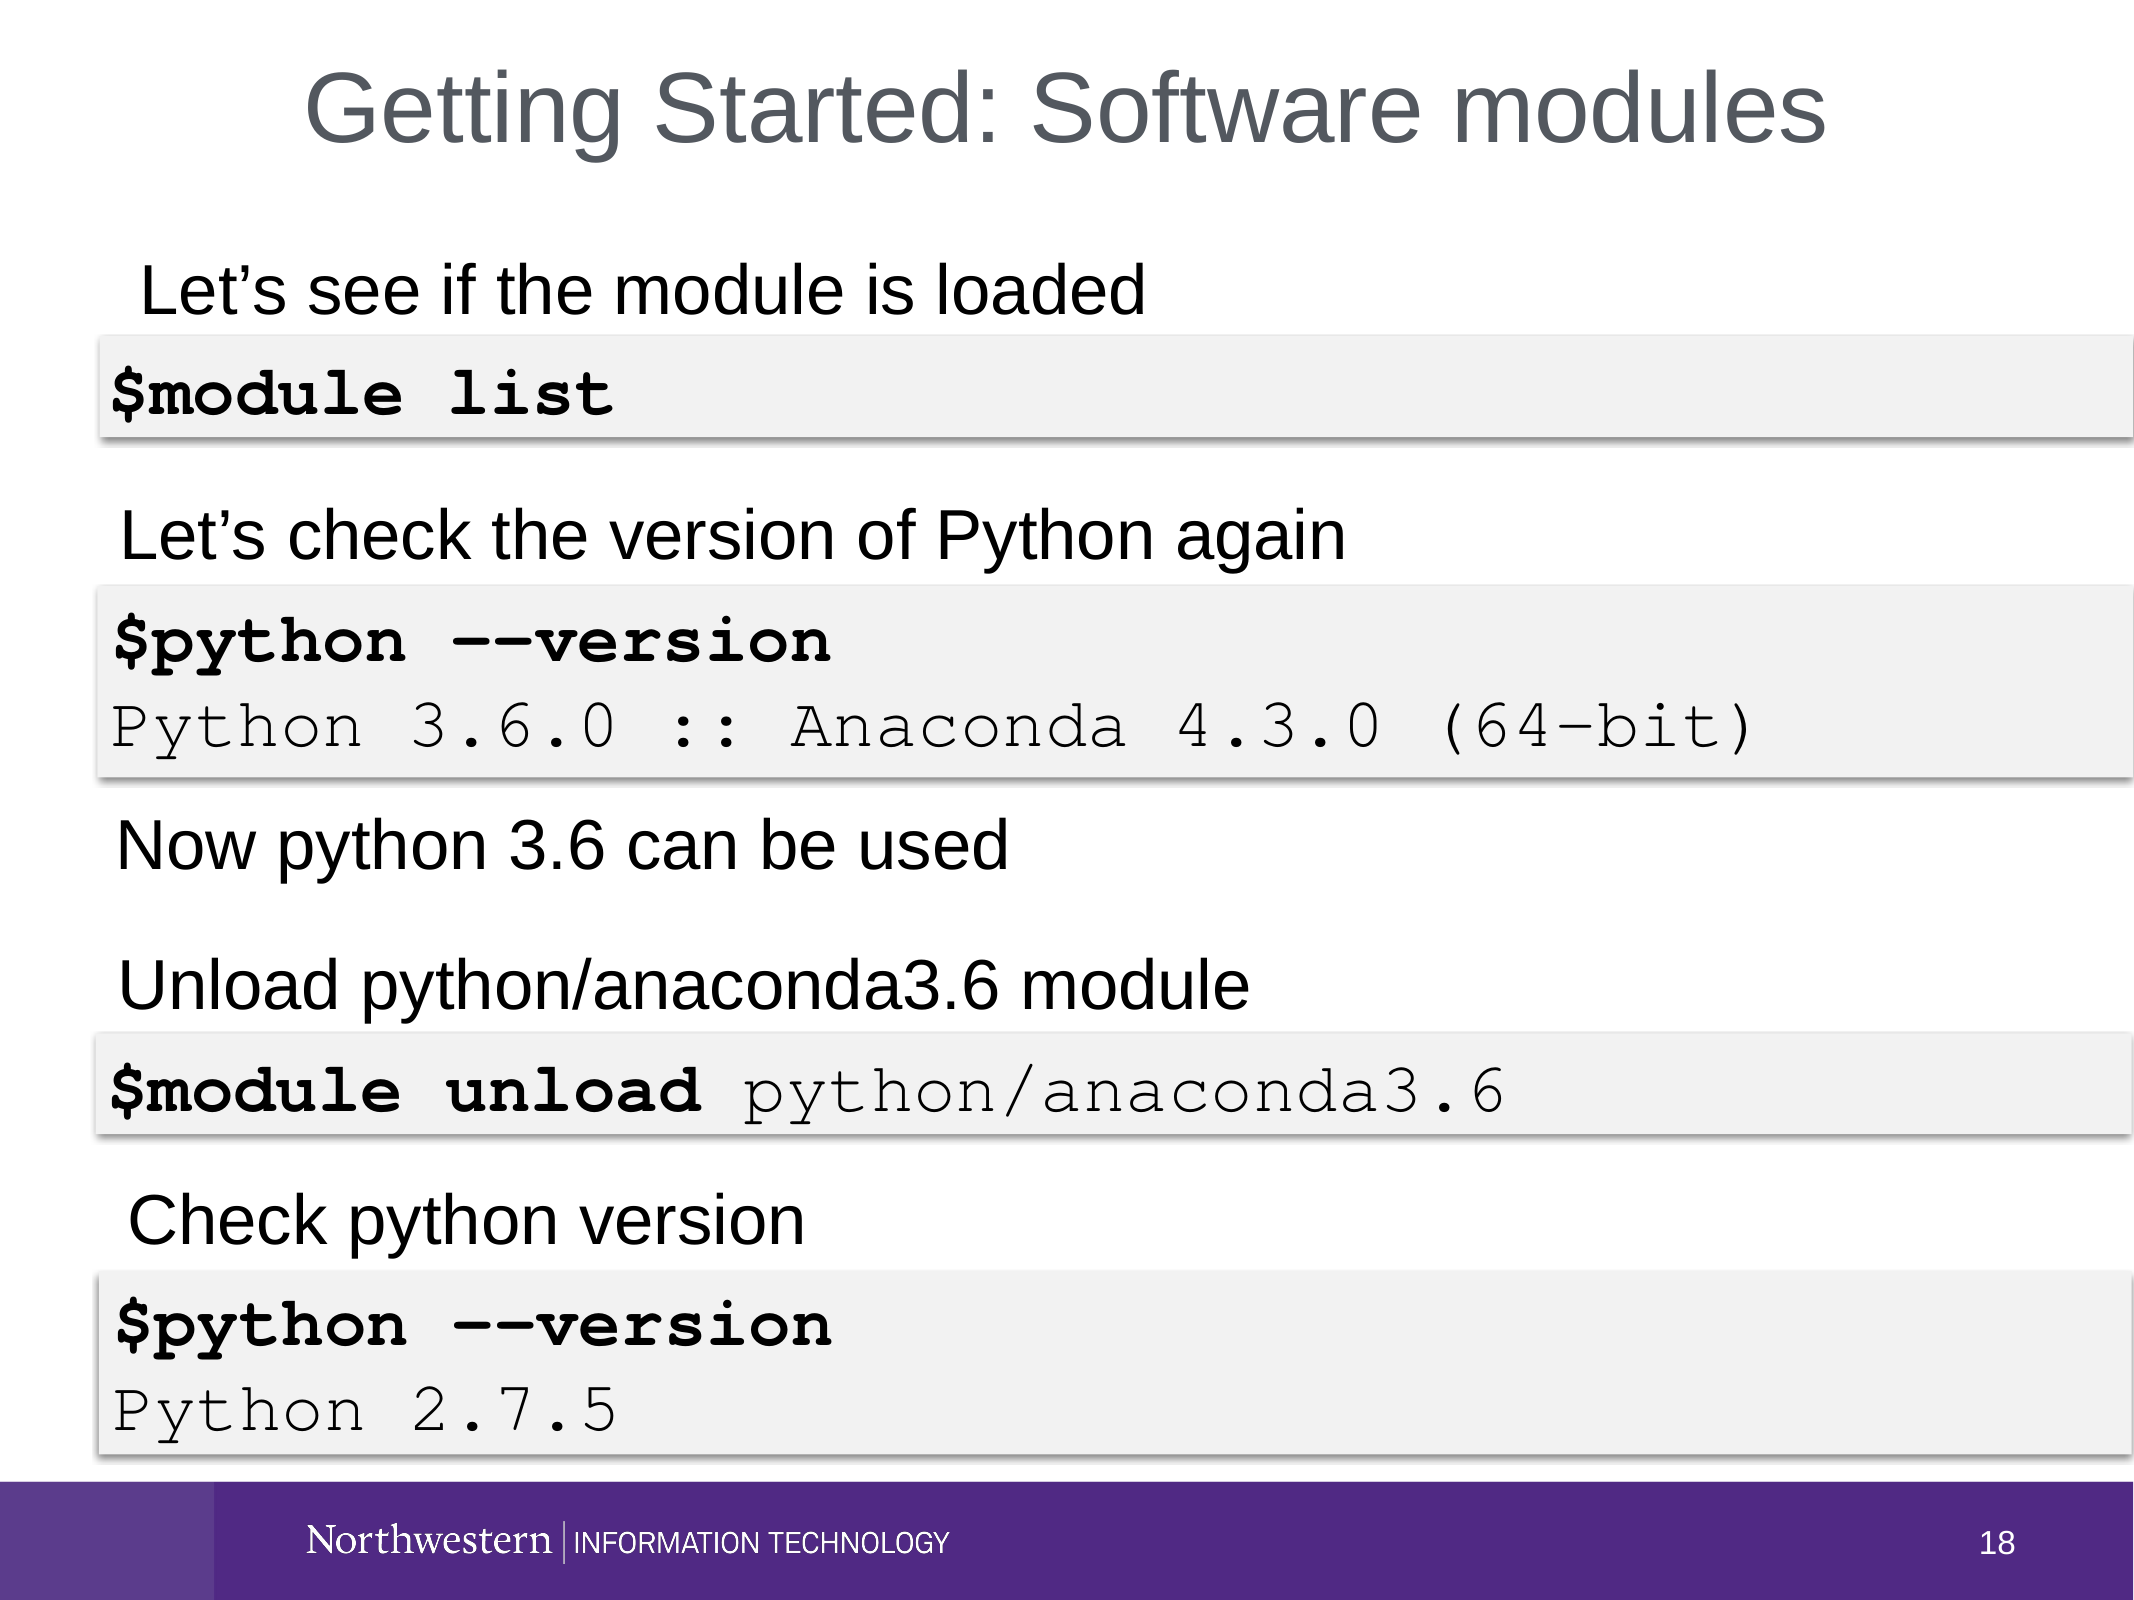

Getting Started: Software modules
Let’s see if the module is loaded
$module list

Let’s check the version of Python again
$python --version
Python 3.6.0 :: Anaconda 4.3.0 (64-bit)

Now python 3.6 can be used
Unload python/anaconda3.6 module
$module unload python/anaconda3.6

Check python version
$python --version
Python 2.7.5

18